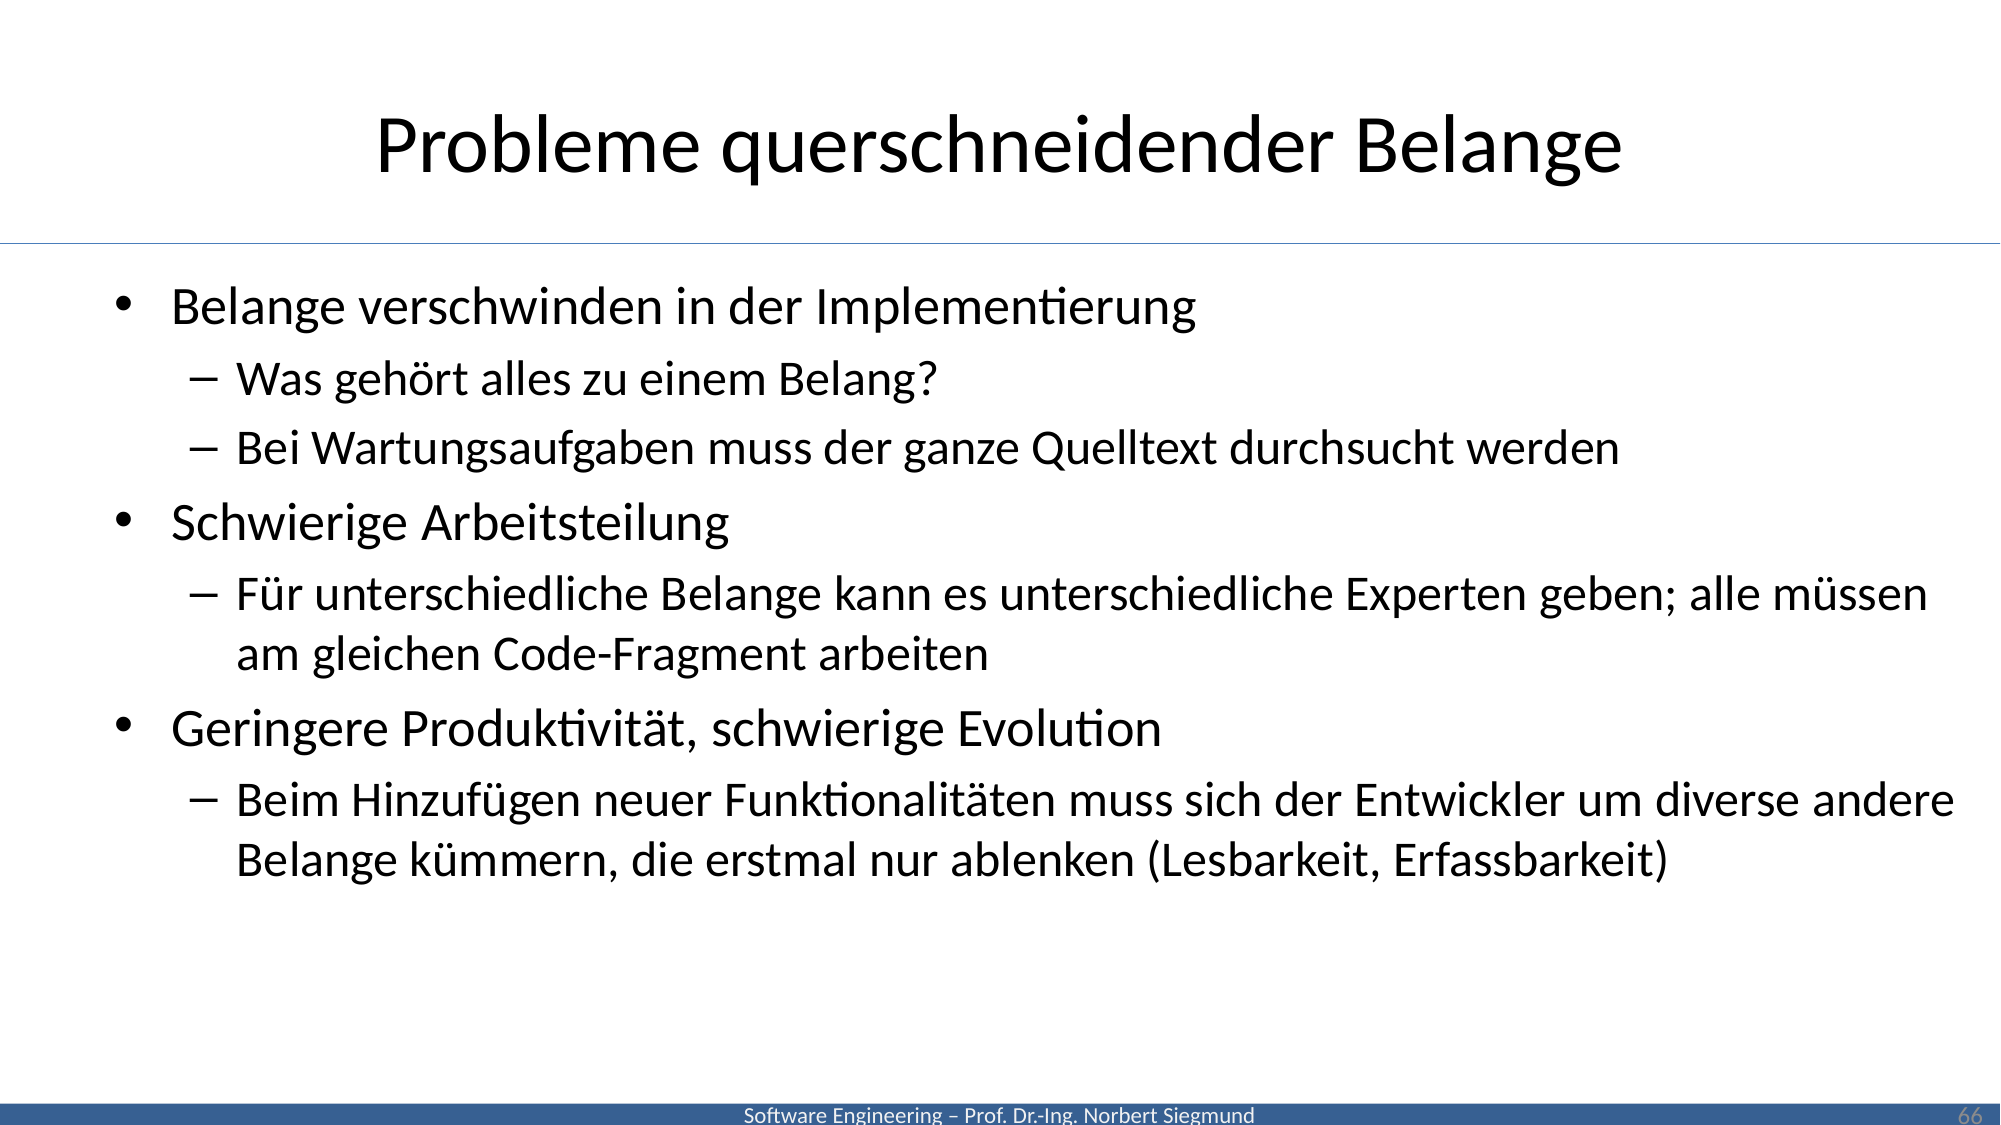

# Probleme querschneidender Belange
Belange verschwinden in der Implementierung
Was gehört alles zu einem Belang?
Bei Wartungsaufgaben muss der ganze Quelltext durchsucht werden
Schwierige Arbeitsteilung
Für unterschiedliche Belange kann es unterschiedliche Experten geben; alle müssen am gleichen Code-Fragment arbeiten
Geringere Produktivität, schwierige Evolution
Beim Hinzufügen neuer Funktionalitäten muss sich der Entwickler um diverse andere Belange kümmern, die erstmal nur ablenken (Lesbarkeit, Erfassbarkeit)
66